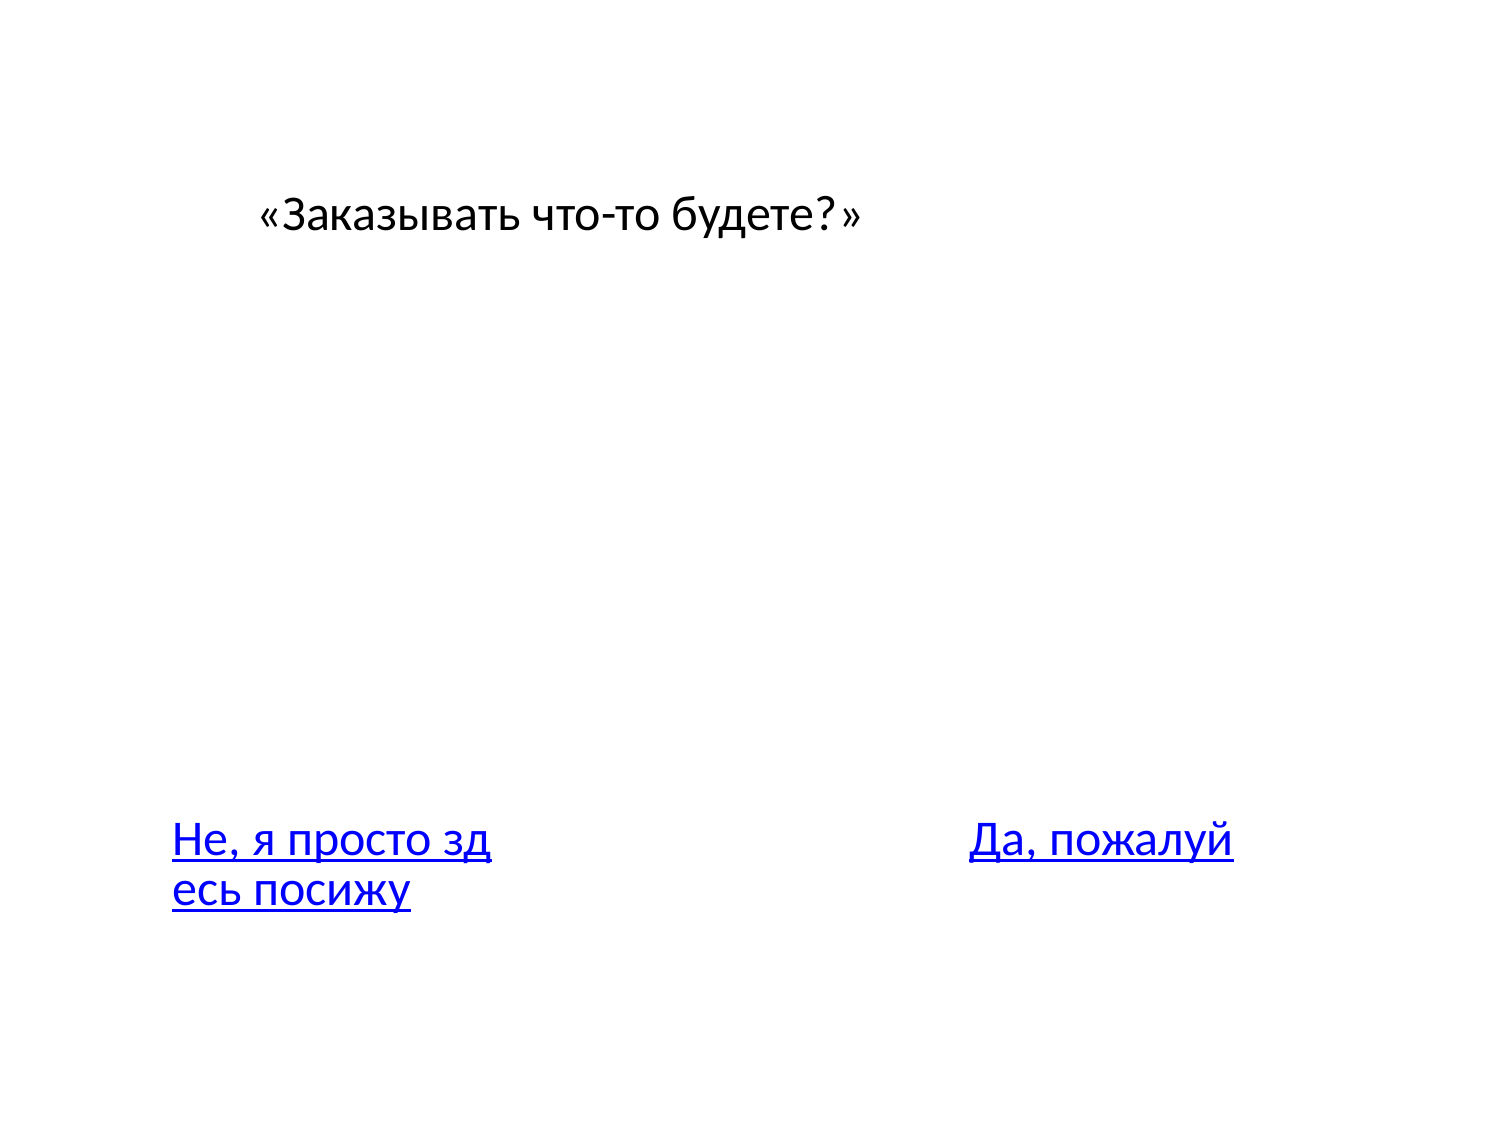

«Заказывать что-то будете?»
Не, я просто здесь посижу
Да, пожалуй